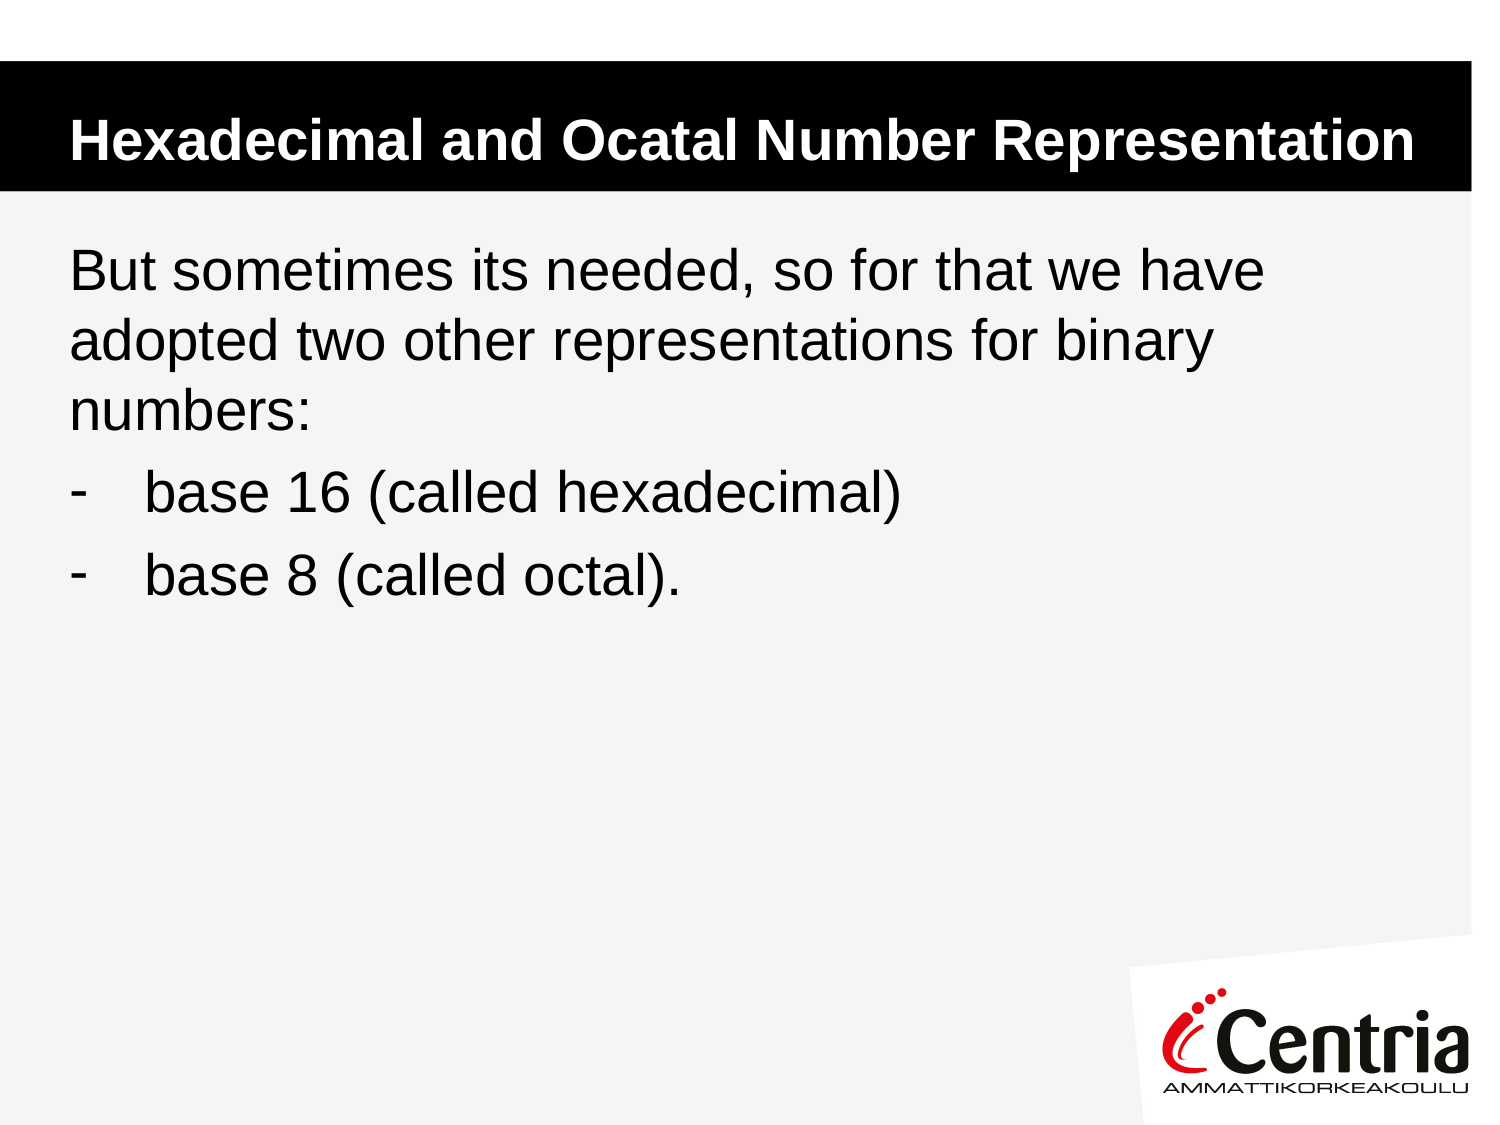

# Hexadecimal and Ocatal Number Representation
But sometimes its needed, so for that we have adopted two other representations for binary numbers:
base 16 (called hexadecimal)
base 8 (called octal).